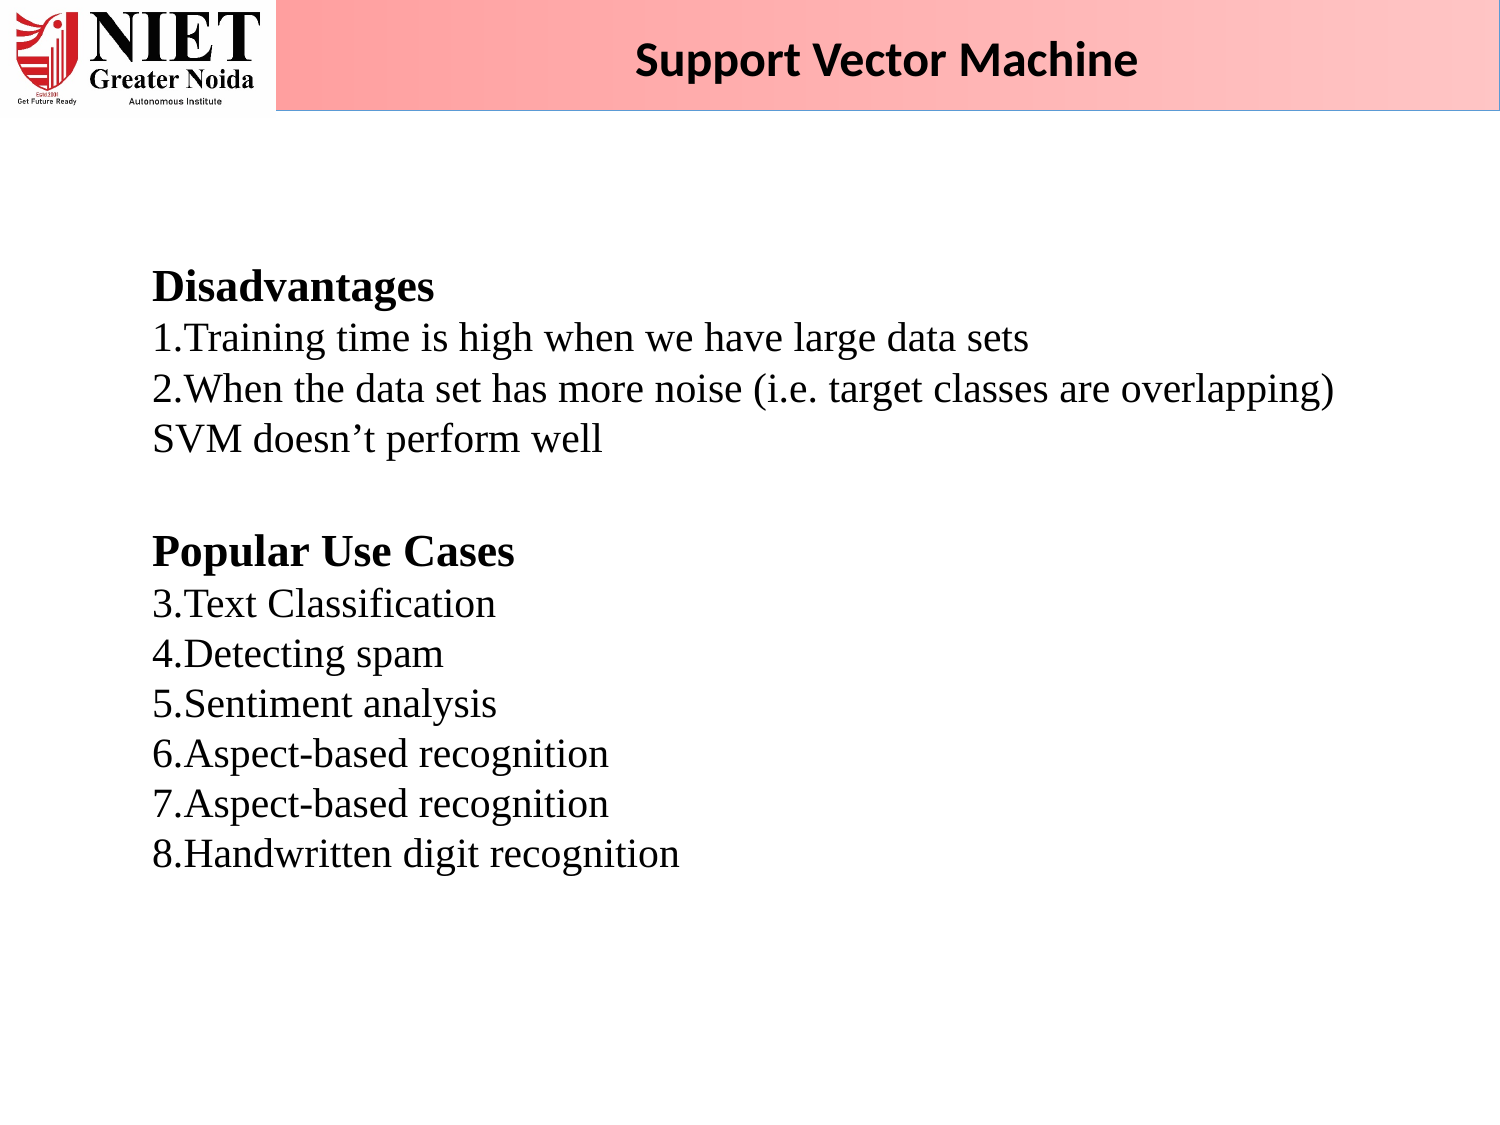

Support Vector Machine

Disadvantages
Training time is high when we have large data sets
When the data set has more noise (i.e. target classes are overlapping) SVM doesn’t perform well

Popular Use Cases
Text Classification
Detecting spam
Sentiment analysis
Aspect-based recognition
Aspect-based recognition
Handwritten digit recognition